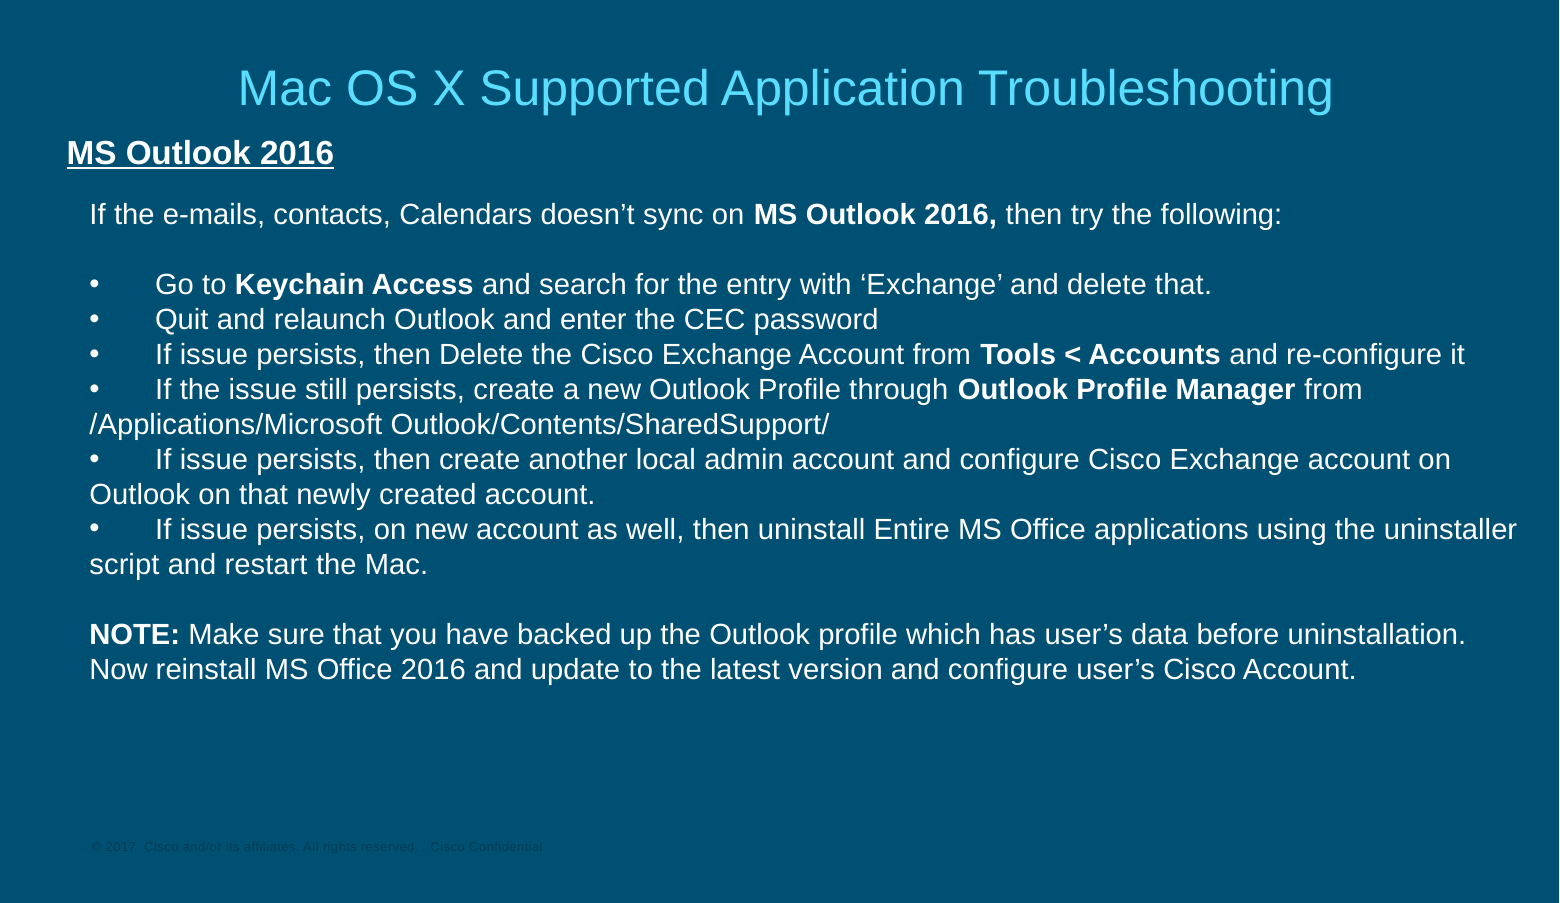

# Mac OS X Supported Application Troubleshooting
MS Outlook 2016
If the e-mails, contacts, Calendars doesn’t sync on MS Outlook 2016, then try the following:

Go to Keychain Access and search for the entry with ‘Exchange’ and delete that.
Quit and relaunch Outlook and enter the CEC password
If issue persists, then Delete the Cisco Exchange Account from Tools < Accounts and re-configure it
If the issue still persists, create a new Outlook Profile through Outlook Profile Manager from
/Applications/Microsoft Outlook/Contents/SharedSupport/
If issue persists, then create another local admin account and configure Cisco Exchange account on
Outlook on that newly created account.
If issue persists, on new account as well, then uninstall Entire MS Office applications using the uninstaller
script and restart the Mac.

NOTE: Make sure that you have backed up the Outlook profile which has user’s data before uninstallation.
Now reinstall MS Office 2016 and update to the latest version and configure user’s Cisco Account.